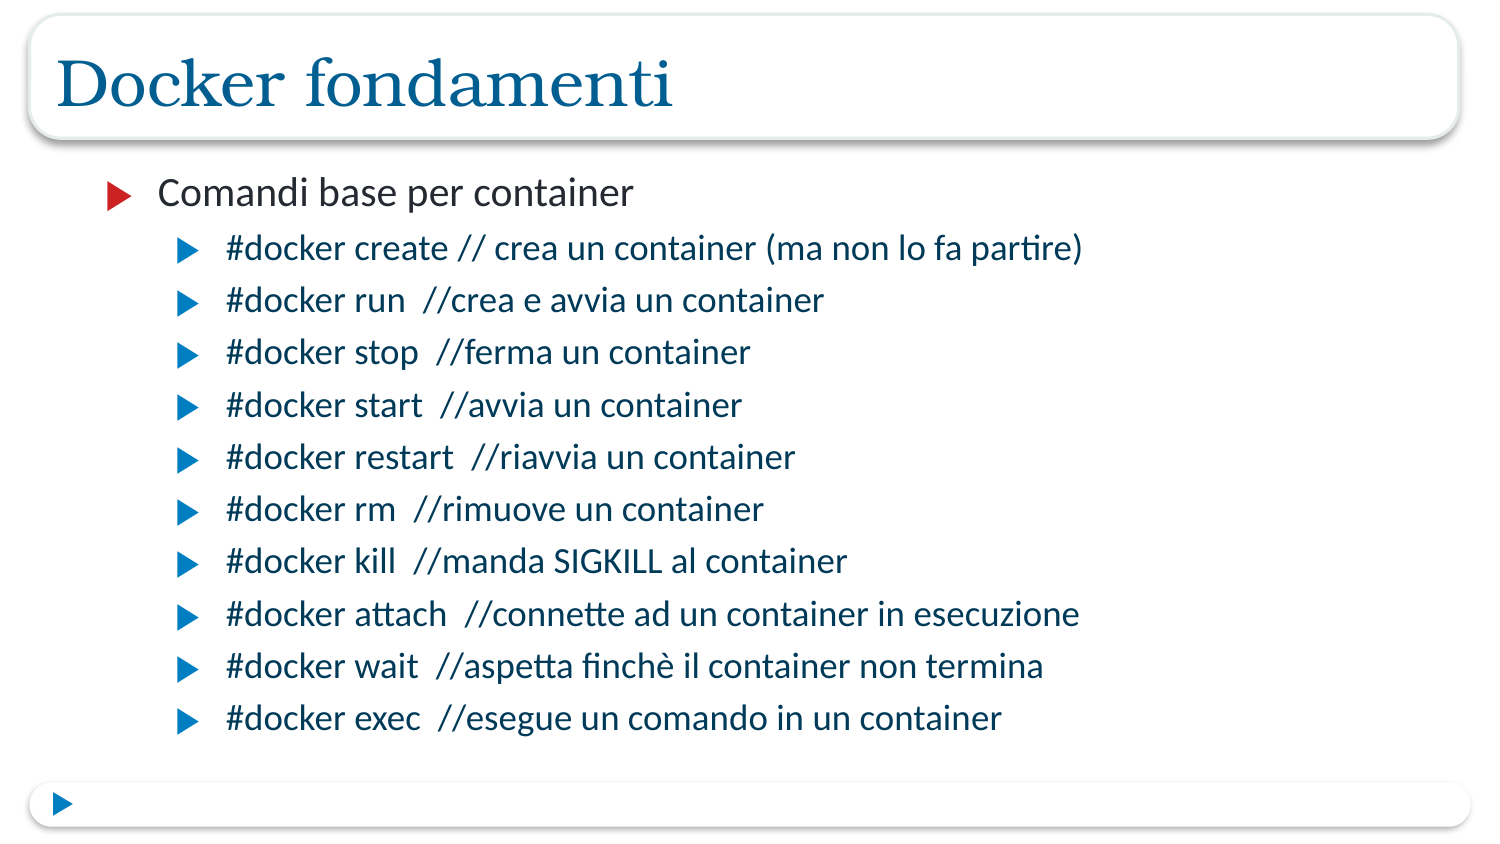

# Docker fondamenti
Comandi base per container
#docker create ­// crea un container (ma non lo fa partire)
#docker run ­ //crea e avvia un container
#docker stop ­ //ferma un container
#docker start ­ //avvia un container
#docker restart ­ //riavvia un container
#docker rm ­ //rimuove un container
#docker kill ­ //manda SIGKILL al container
#docker attach ­ //connette ad un container in esecuzione
#docker wait ­ //aspetta finchè il container non termina
#docker exec ­ //esegue un comando in un container